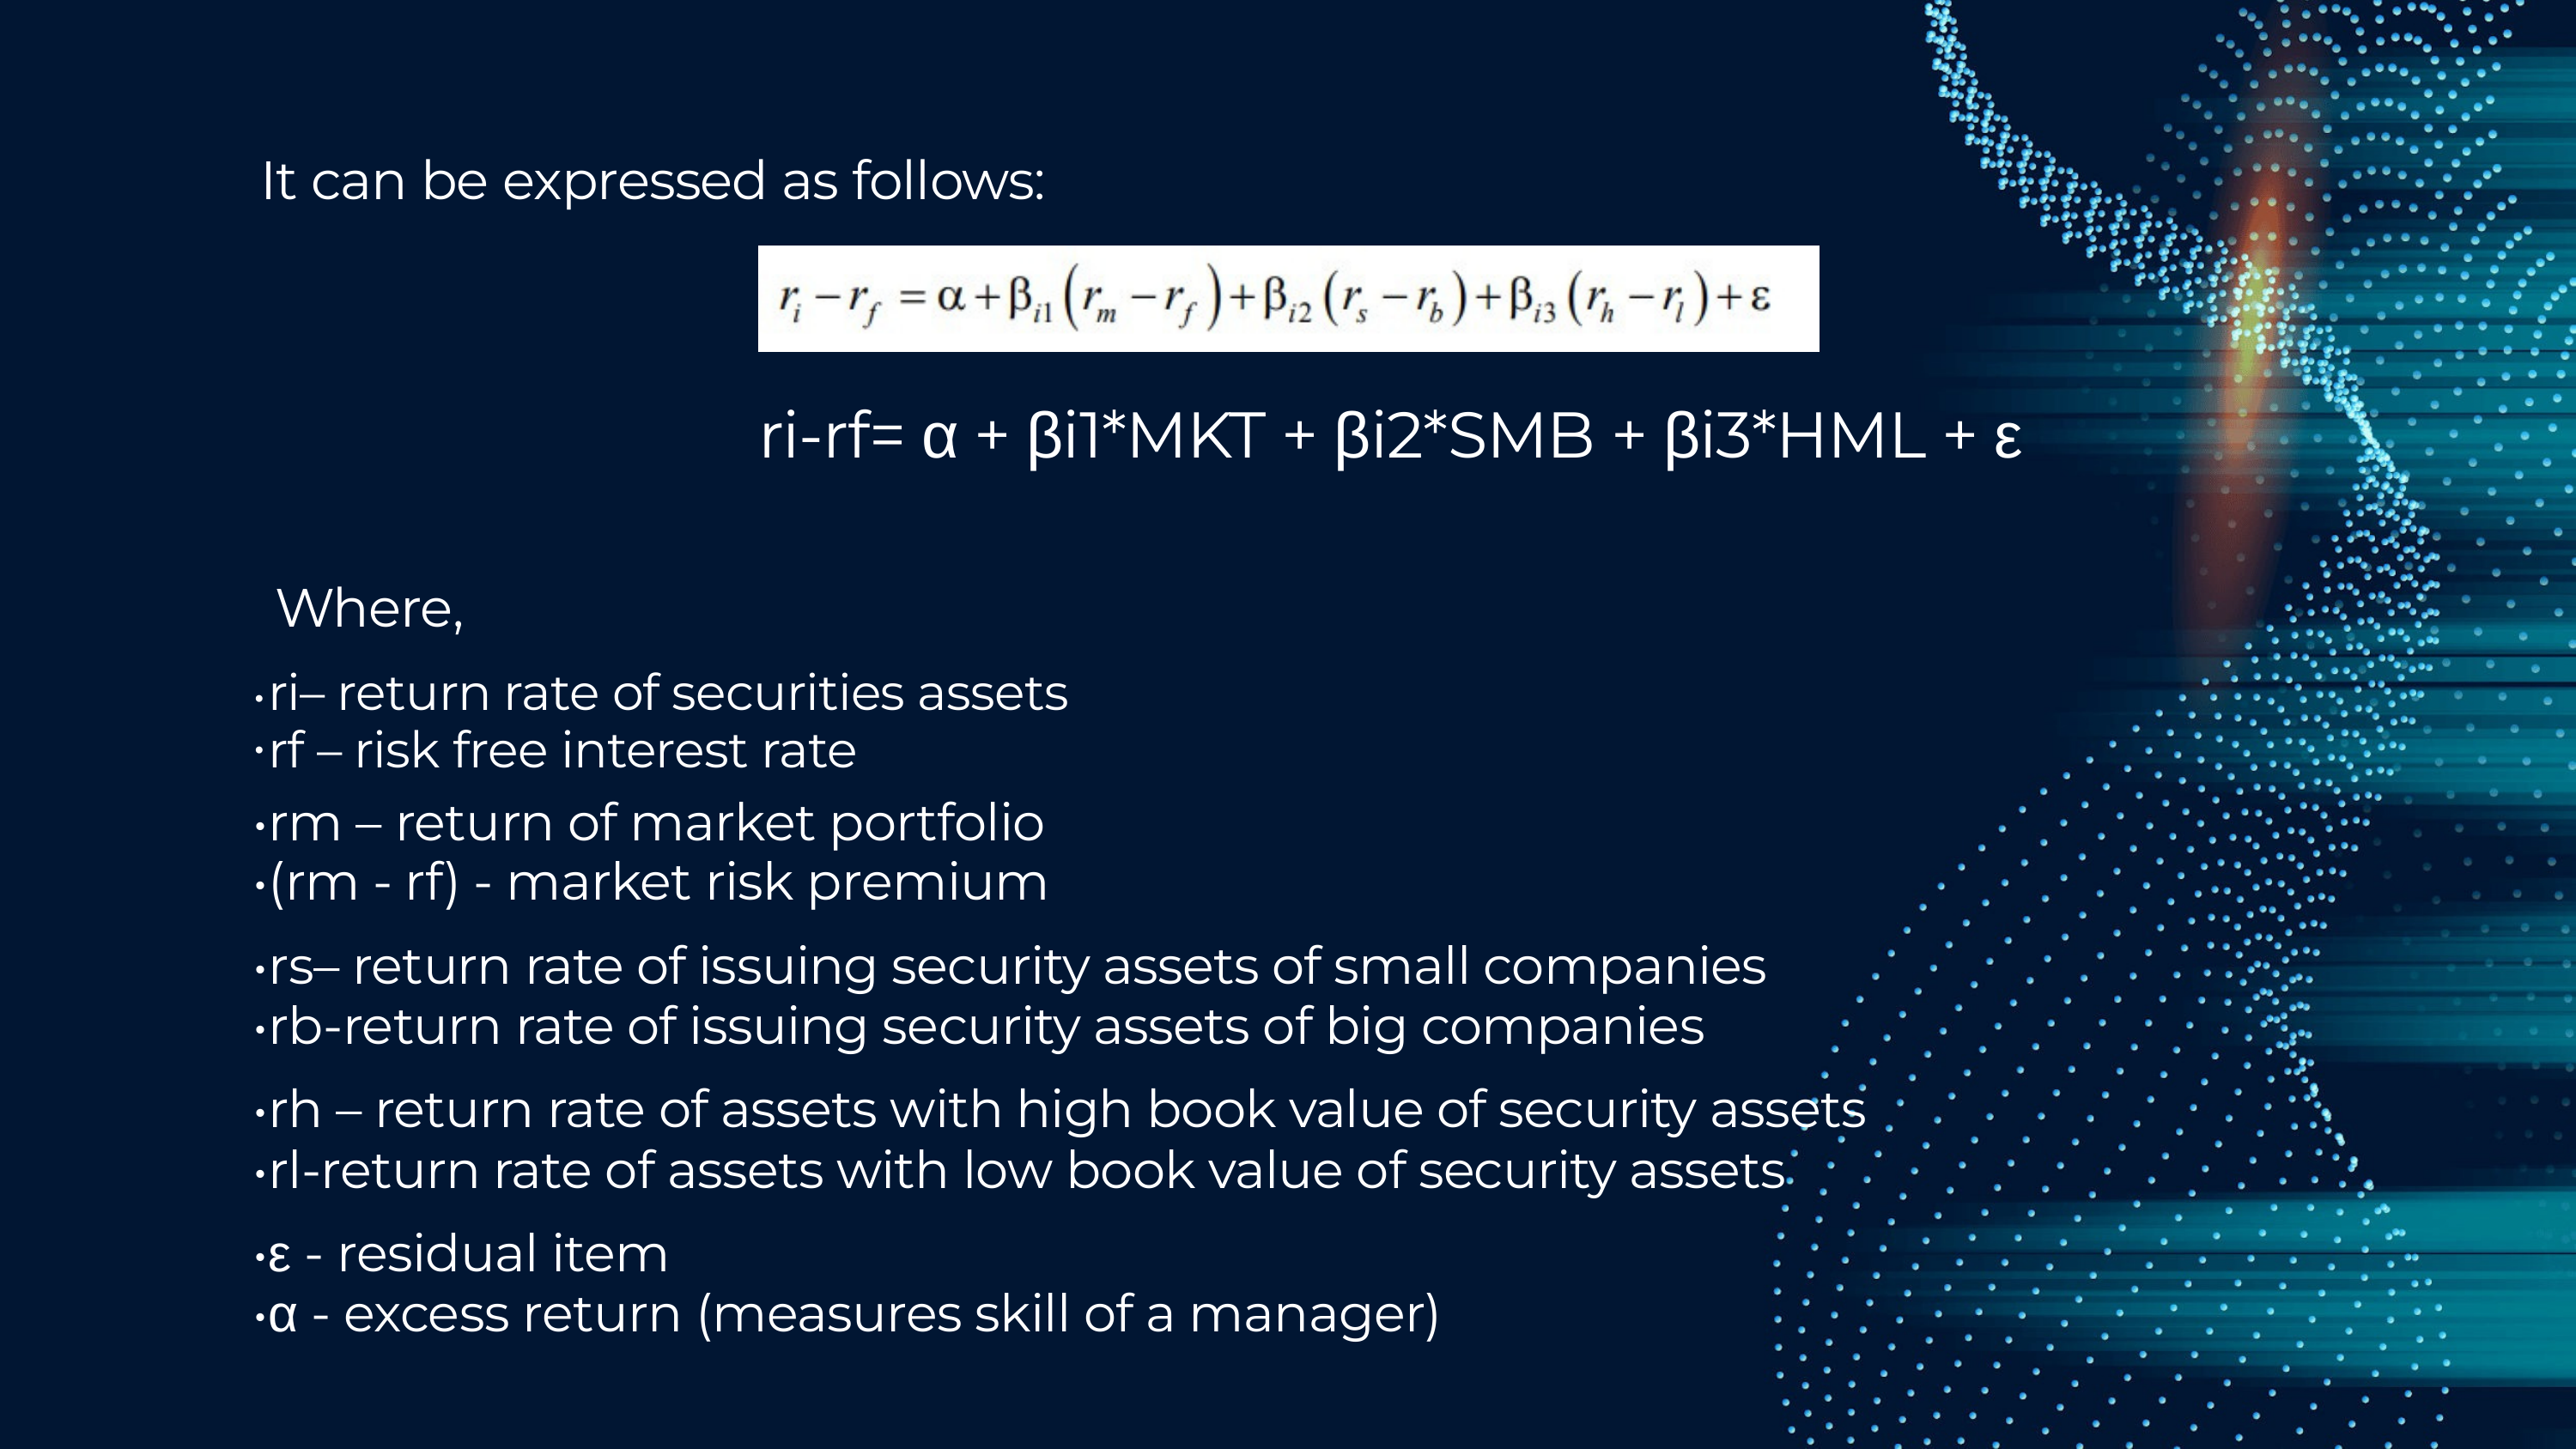

It can be expressed as follows:

ri-rf= α + βi1*MKT + βi2*SMB + βi3*HML + ε

 Where,
ri– return rate of securities assets
rf – risk free interest rate
•
•
•rm – return of market portfolio
•(rm - rf) - market risk premium
•rs– return rate of issuing security assets of small companies
•rb-return rate of issuing security assets of big companies
•rh – return rate of assets with high book value of security assets
•rl-return rate of assets with low book value of security assets
•ε - residual item
•α - excess return (measures skill of a manager)